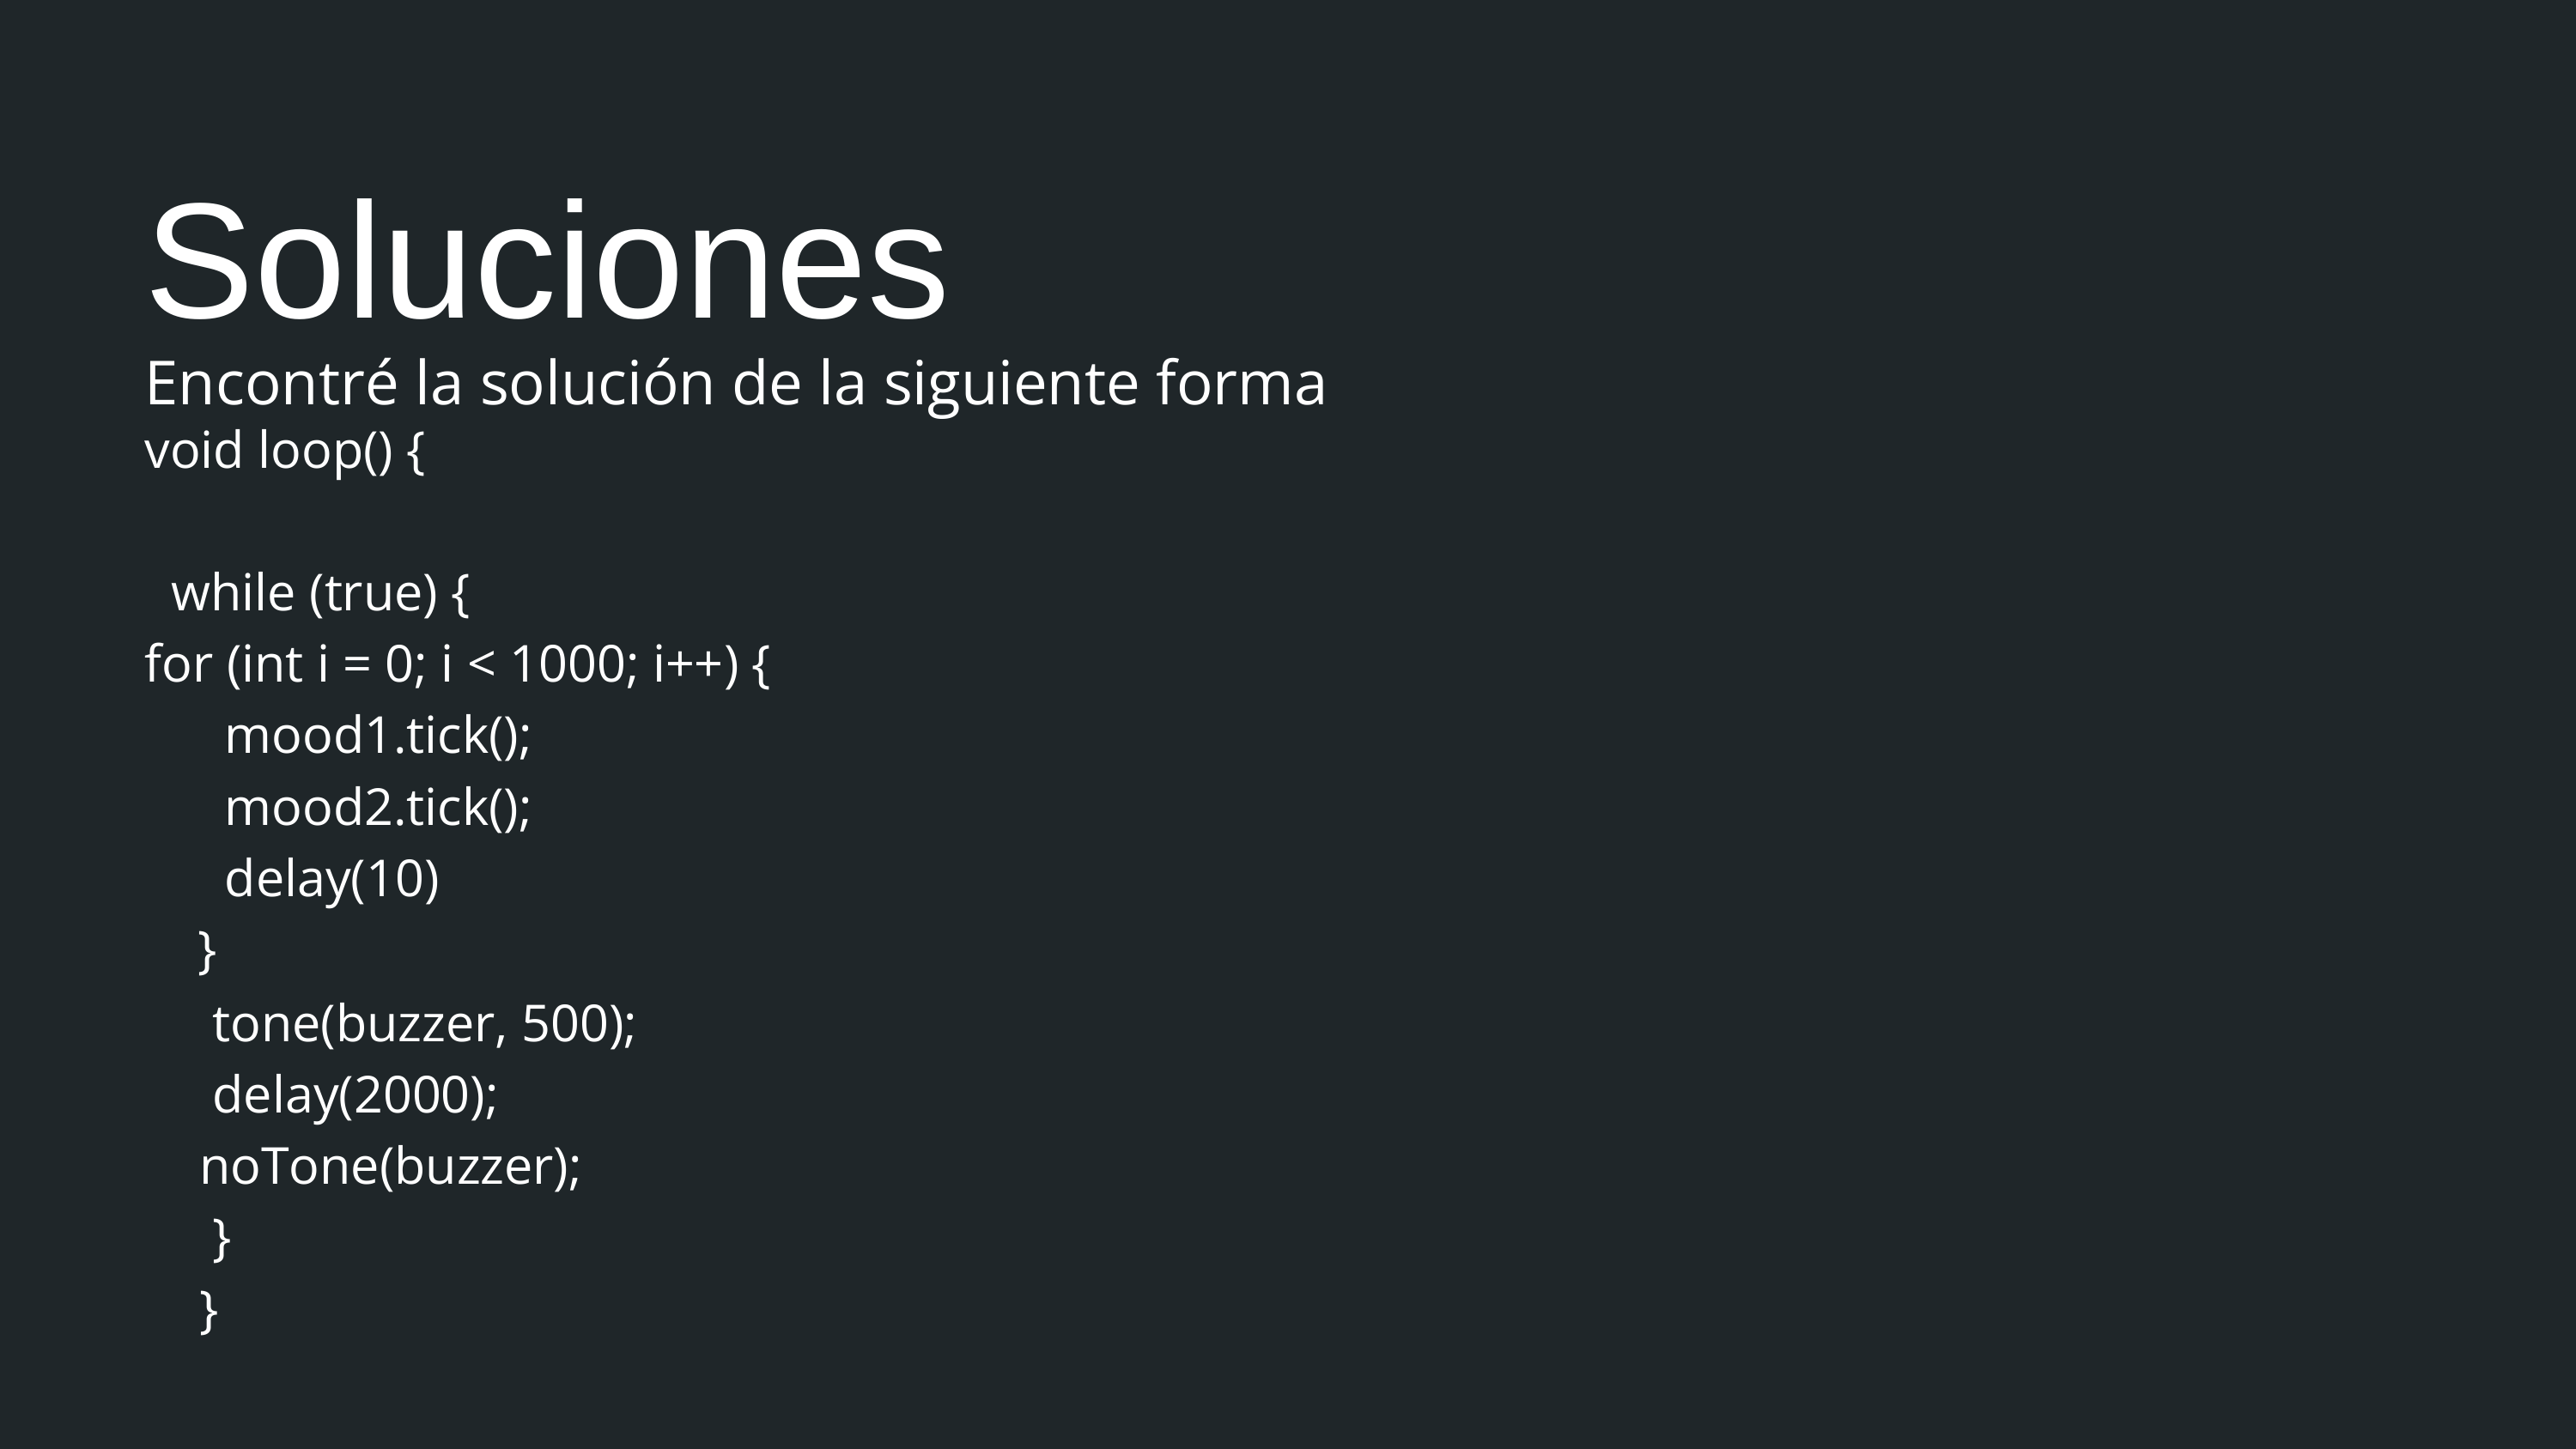

Soluciones
Encontré la solución de la siguiente forma
void loop() {

  while (true) {
for (int i = 0; i < 1000; i++) {
      mood1.tick();
      mood2.tick();
      delay(10)
    }

 tone(buzzer, 500);
 delay(2000);
noTone(buzzer);
 }
}